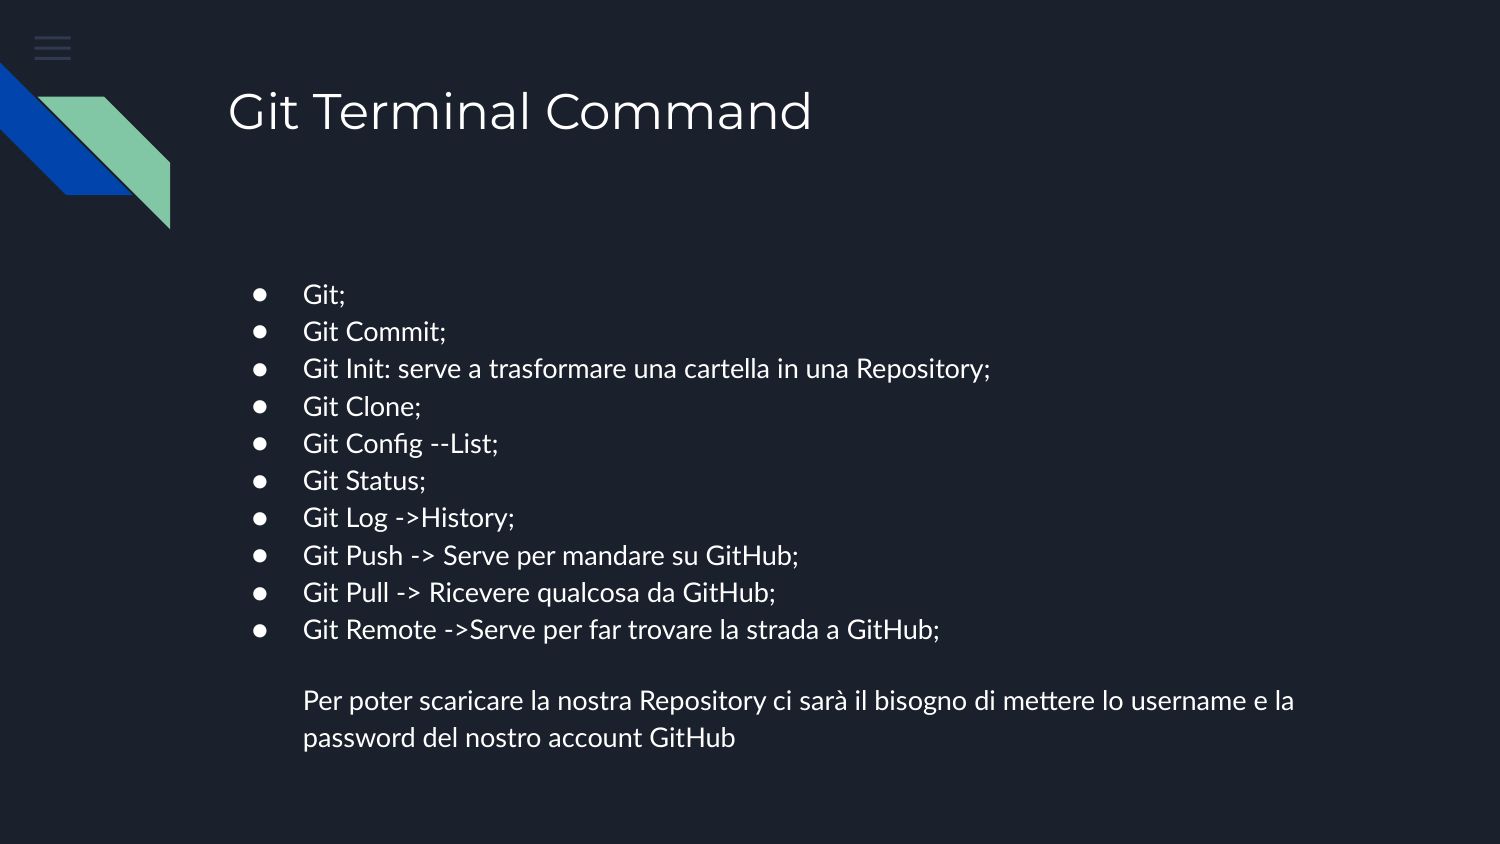

# Git Terminal Command
Git;
Git Commit;
Git Init: serve a trasformare una cartella in una Repository;
Git Clone;
Git Config --List;
Git Status;
Git Log ->History;
Git Push -> Serve per mandare su GitHub;
Git Pull -> Ricevere qualcosa da GitHub;
Git Remote ->Serve per far trovare la strada a GitHub;
Per poter scaricare la nostra Repository ci sarà il bisogno di mettere lo username e la password del nostro account GitHub